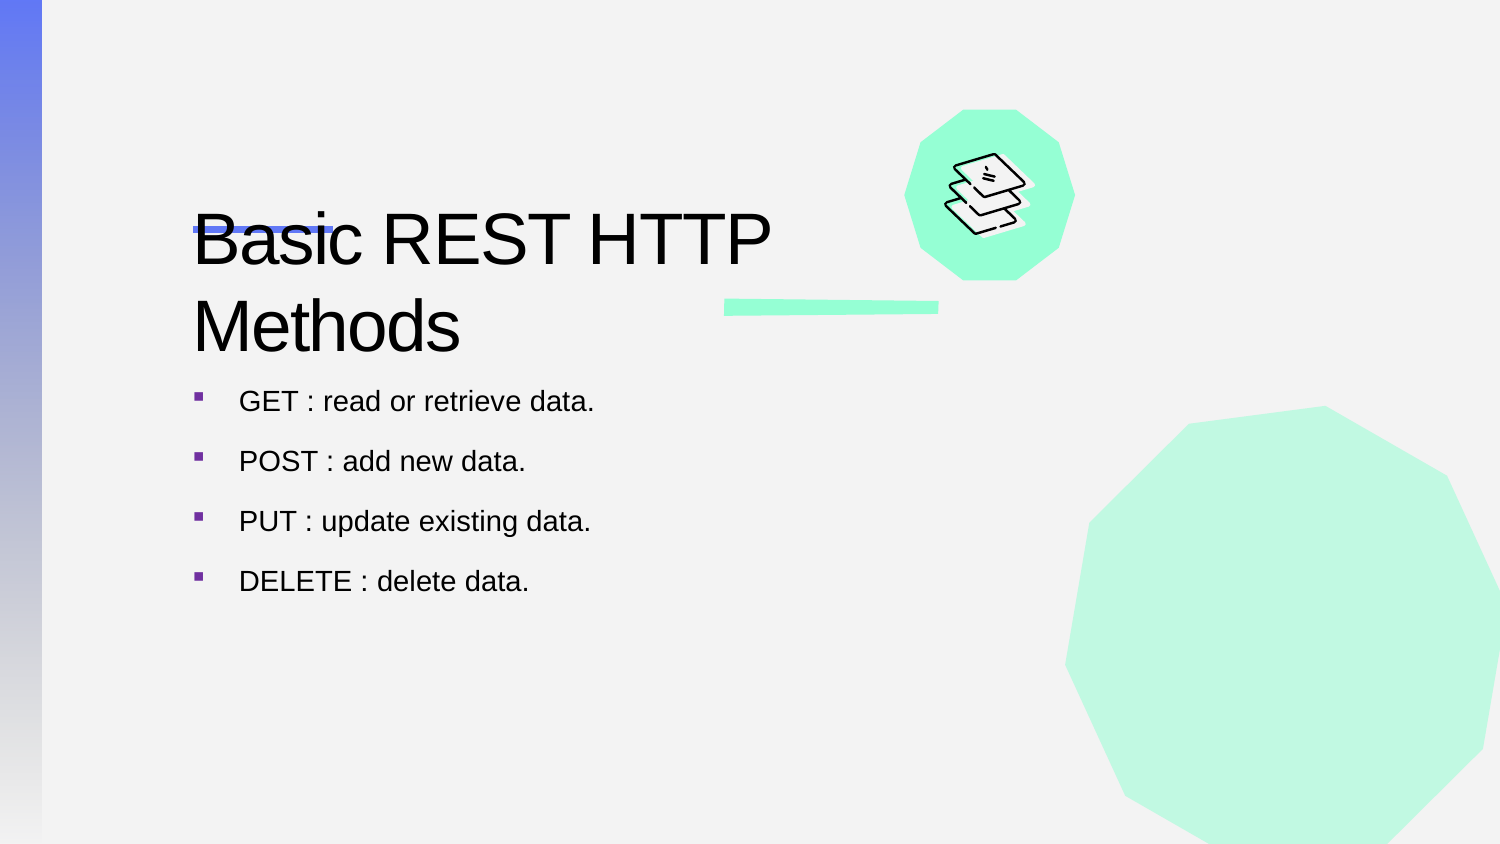

# Basic REST HTTP Methods

GET : read or retrieve data.
POST : add new data.
PUT : update existing data.
DELETE : delete data.